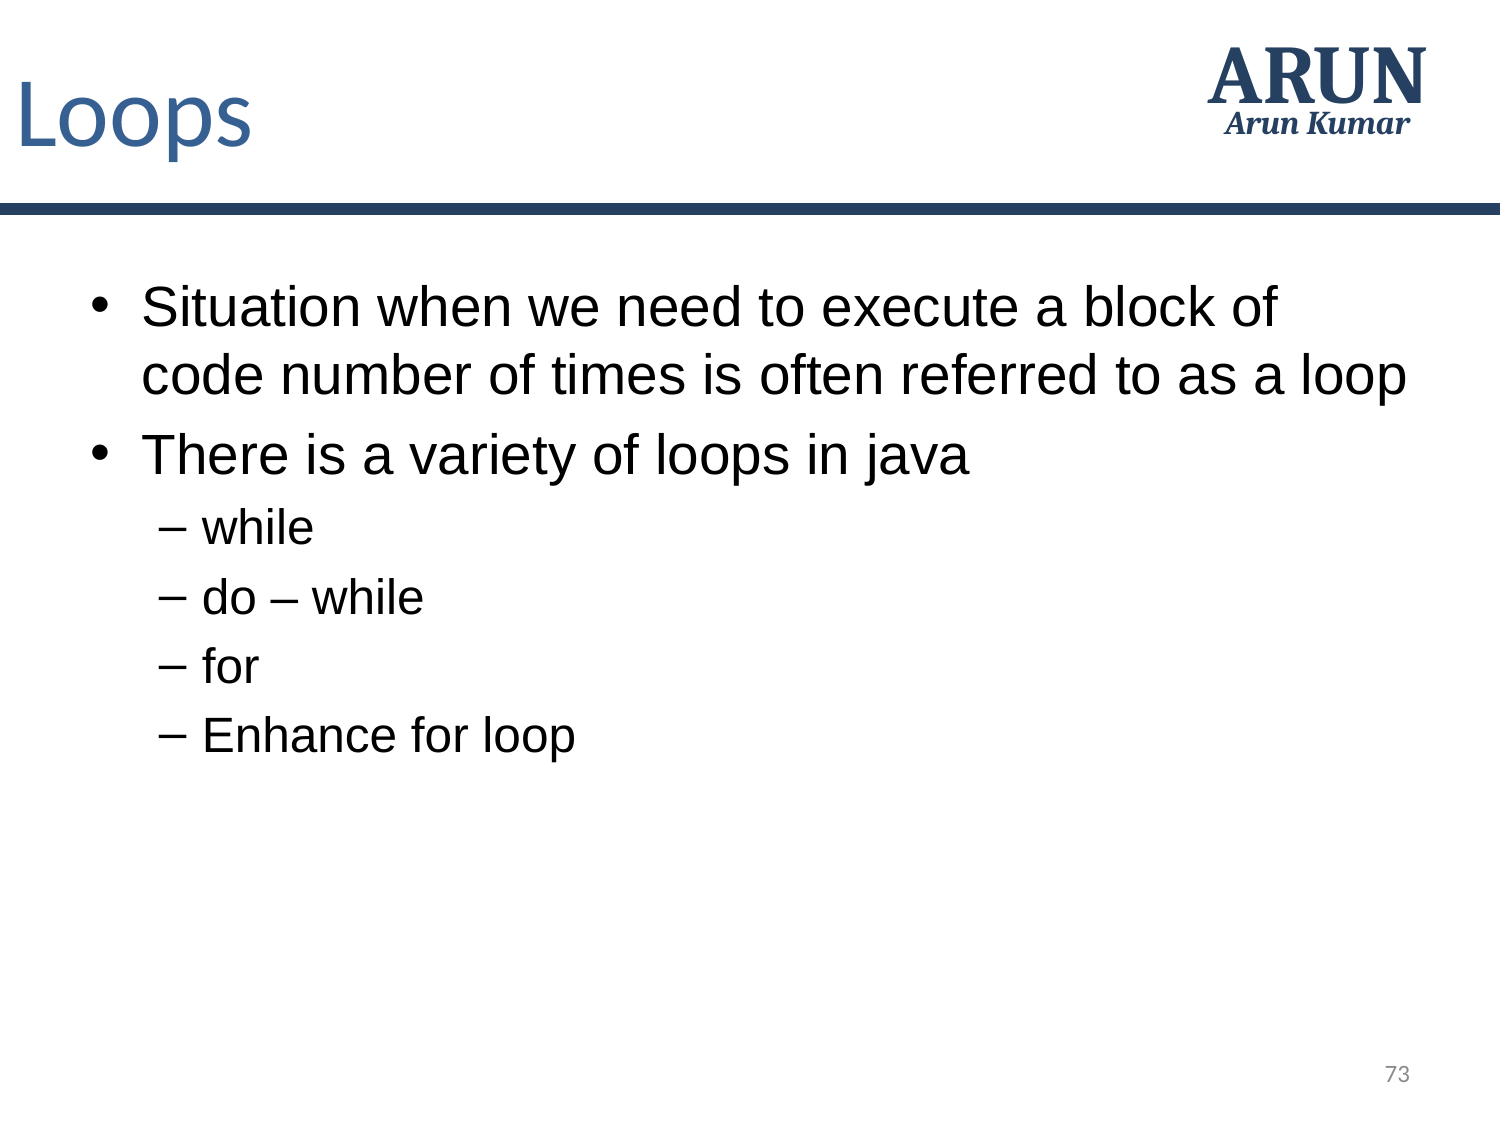

Loops

ARUN
Arun Kumar

Situation when we need to execute a block of code number of times is often referred to as a loop
There is a variety of loops in java
while
do – while
for
Enhance for loop
73